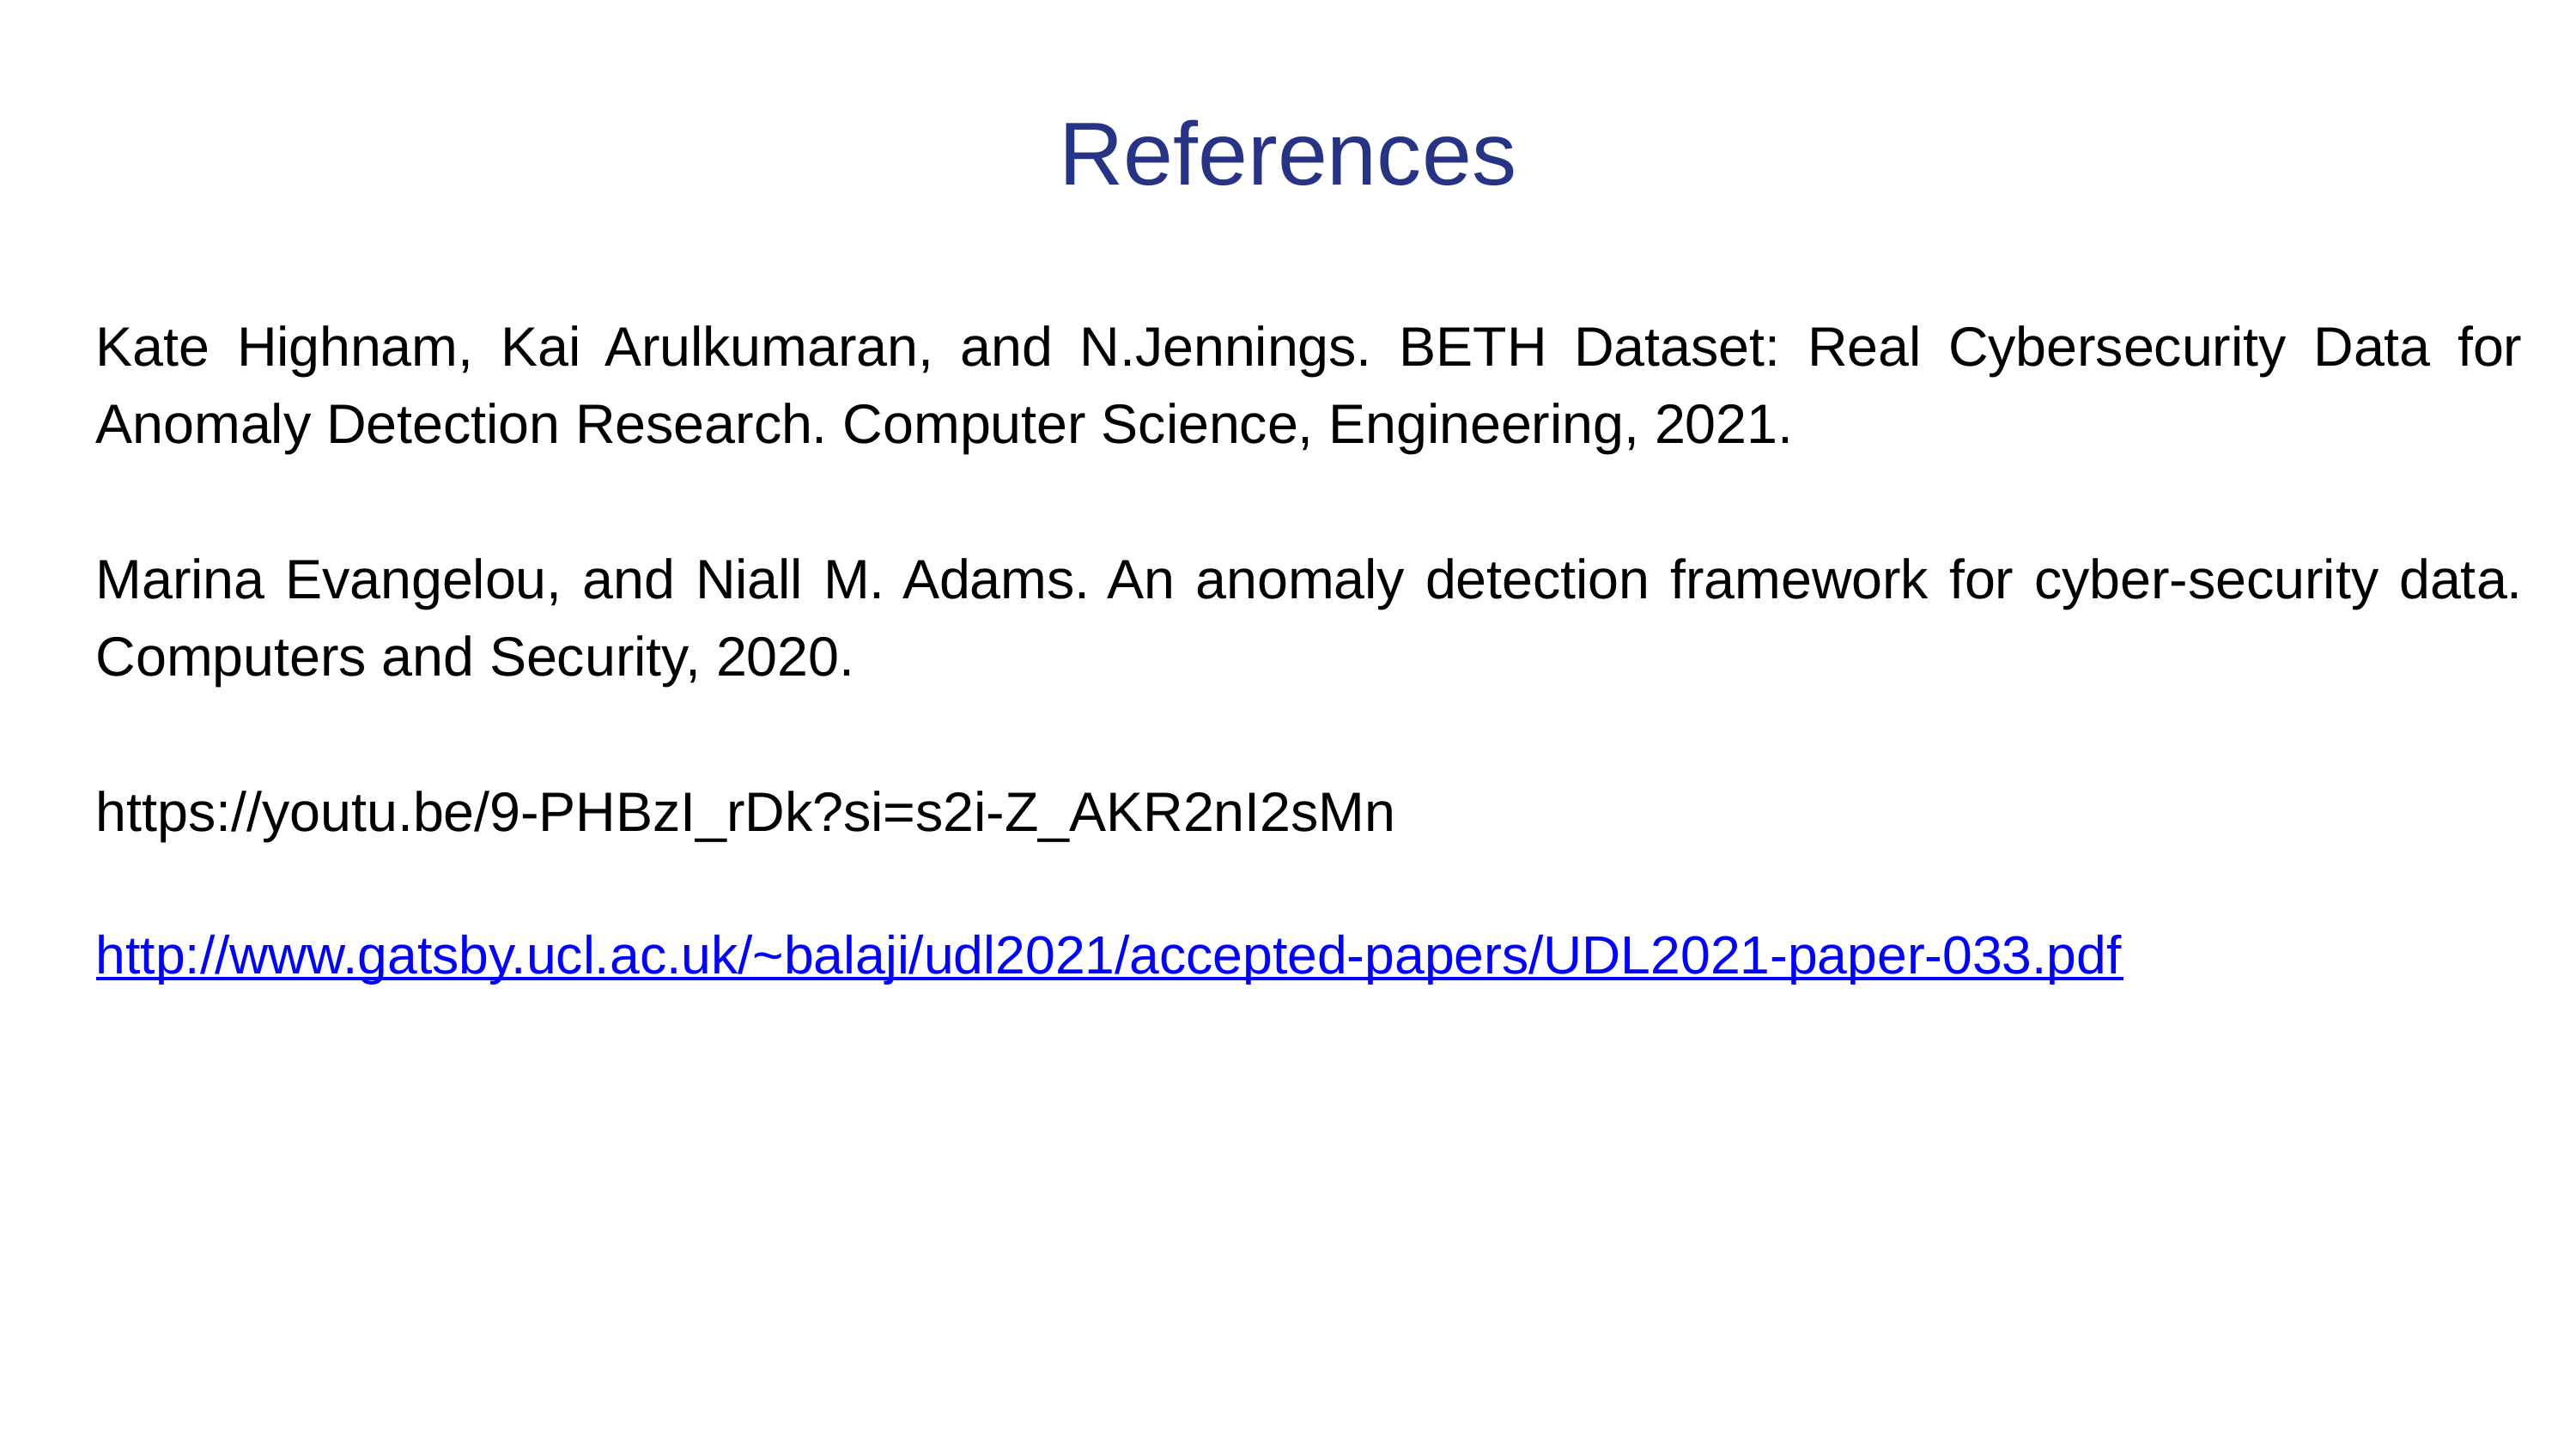

References
Kate Highnam, Kai Arulkumaran, and N.Jennings. BETH Dataset: Real Cybersecurity Data for Anomaly Detection Research. Computer Science, Engineering, 2021.

Marina Evangelou, and Niall M. Adams. An anomaly detection framework for cyber-security data. Computers and Security, 2020.

https://youtu.be/9-PHBzI_rDk?si=s2i-Z_AKR2nI2sMn
http://www.gatsby.ucl.ac.uk/~balaji/udl2021/accepted-papers/UDL2021-paper-033.pdf